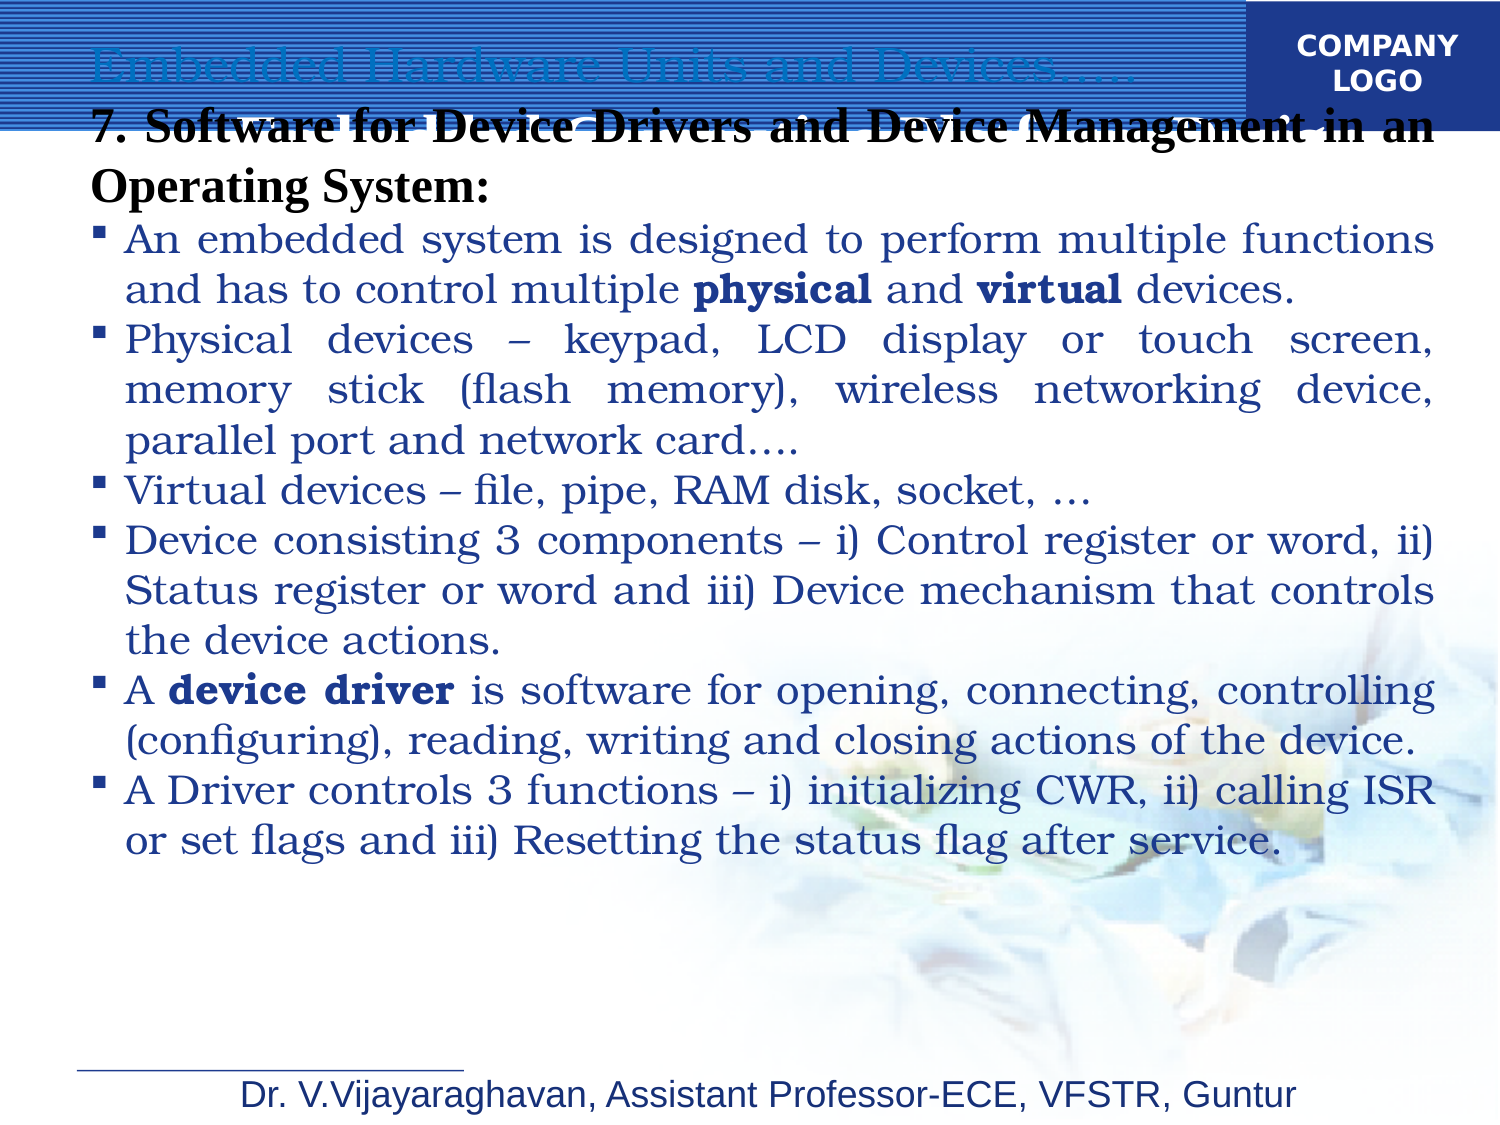

Embedded Computing Platform Design
Embedded Hardware Units and Devices…..
7. Software for Device Drivers and Device Management in an Operating System:
An embedded system is designed to perform multiple functions and has to control multiple physical and virtual devices.
Physical devices – keypad, LCD display or touch screen, memory stick (flash memory), wireless networking device, parallel port and network card….
Virtual devices – file, pipe, RAM disk, socket, …
Device consisting 3 components – i) Control register or word, ii) Status register or word and iii) Device mechanism that controls the device actions.
A device driver is software for opening, connecting, controlling (configuring), reading, writing and closing actions of the device.
A Driver controls 3 functions – i) initializing CWR, ii) calling ISR or set flags and iii) Resetting the status flag after service.
Dr. V.Vijayaraghavan, Assistant Professor-ECE, VFSTR, Guntur